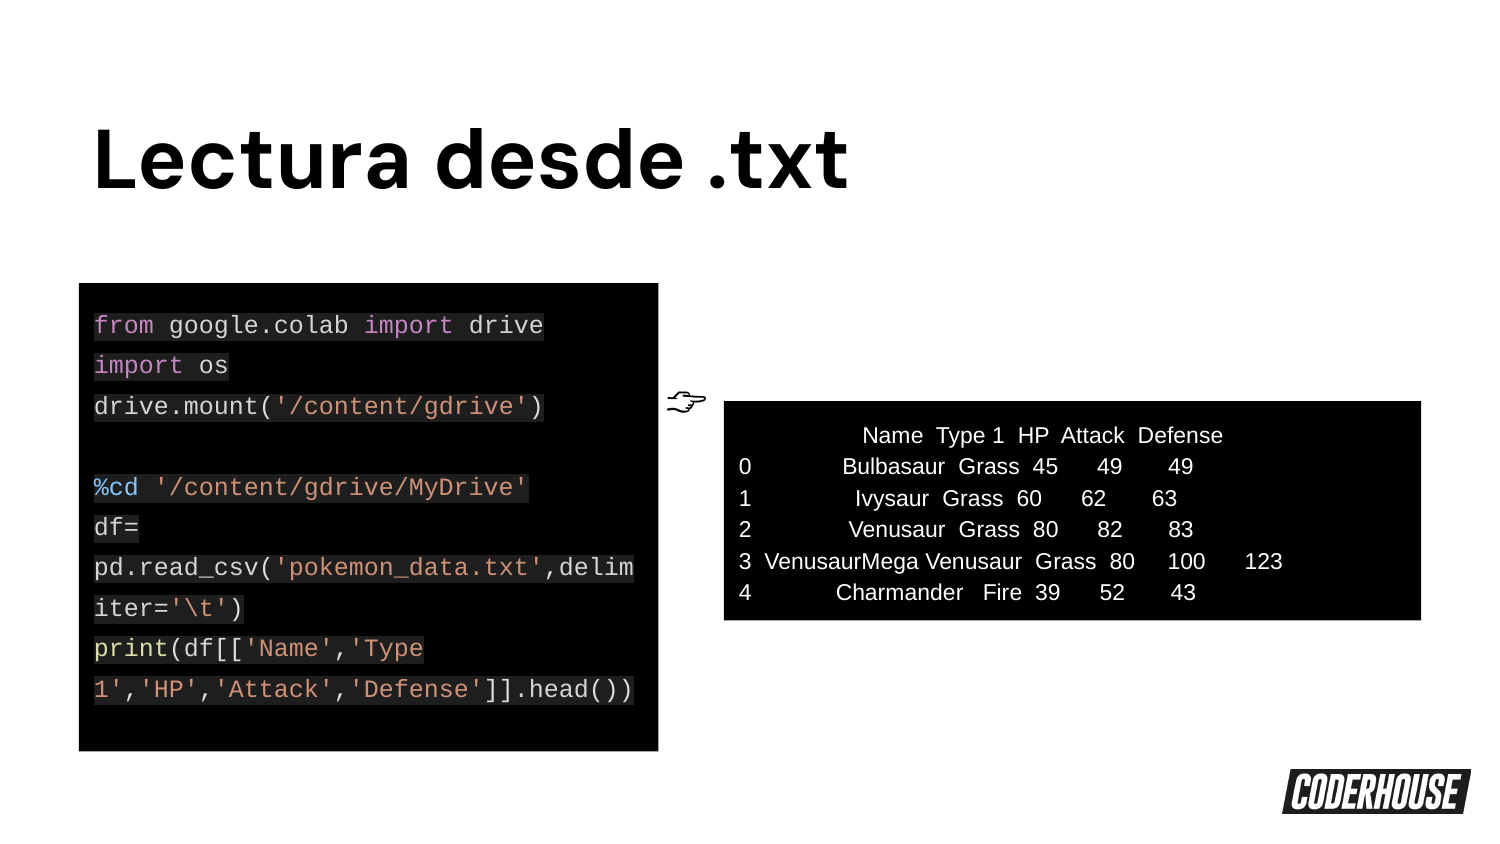

Lectura desde .txt

from google.colab import drive
import os
drive.mount('/content/gdrive')

%cd '/content/gdrive/MyDrive'
df= pd.read_csv('pokemon_data.txt',delimiter='\t')
print(df[['Name','Type 1','HP','Attack','Defense']].head())

                   Name  Type 1  HP  Attack  Defense
0              Bulbasaur  Grass  45      49       49
1                Ivysaur  Grass  60      62       63
2               Venusaur  Grass  80      82       83
3  VenusaurMega Venusaur  Grass  80     100      123
4             Charmander   Fire  39      52       43
👉